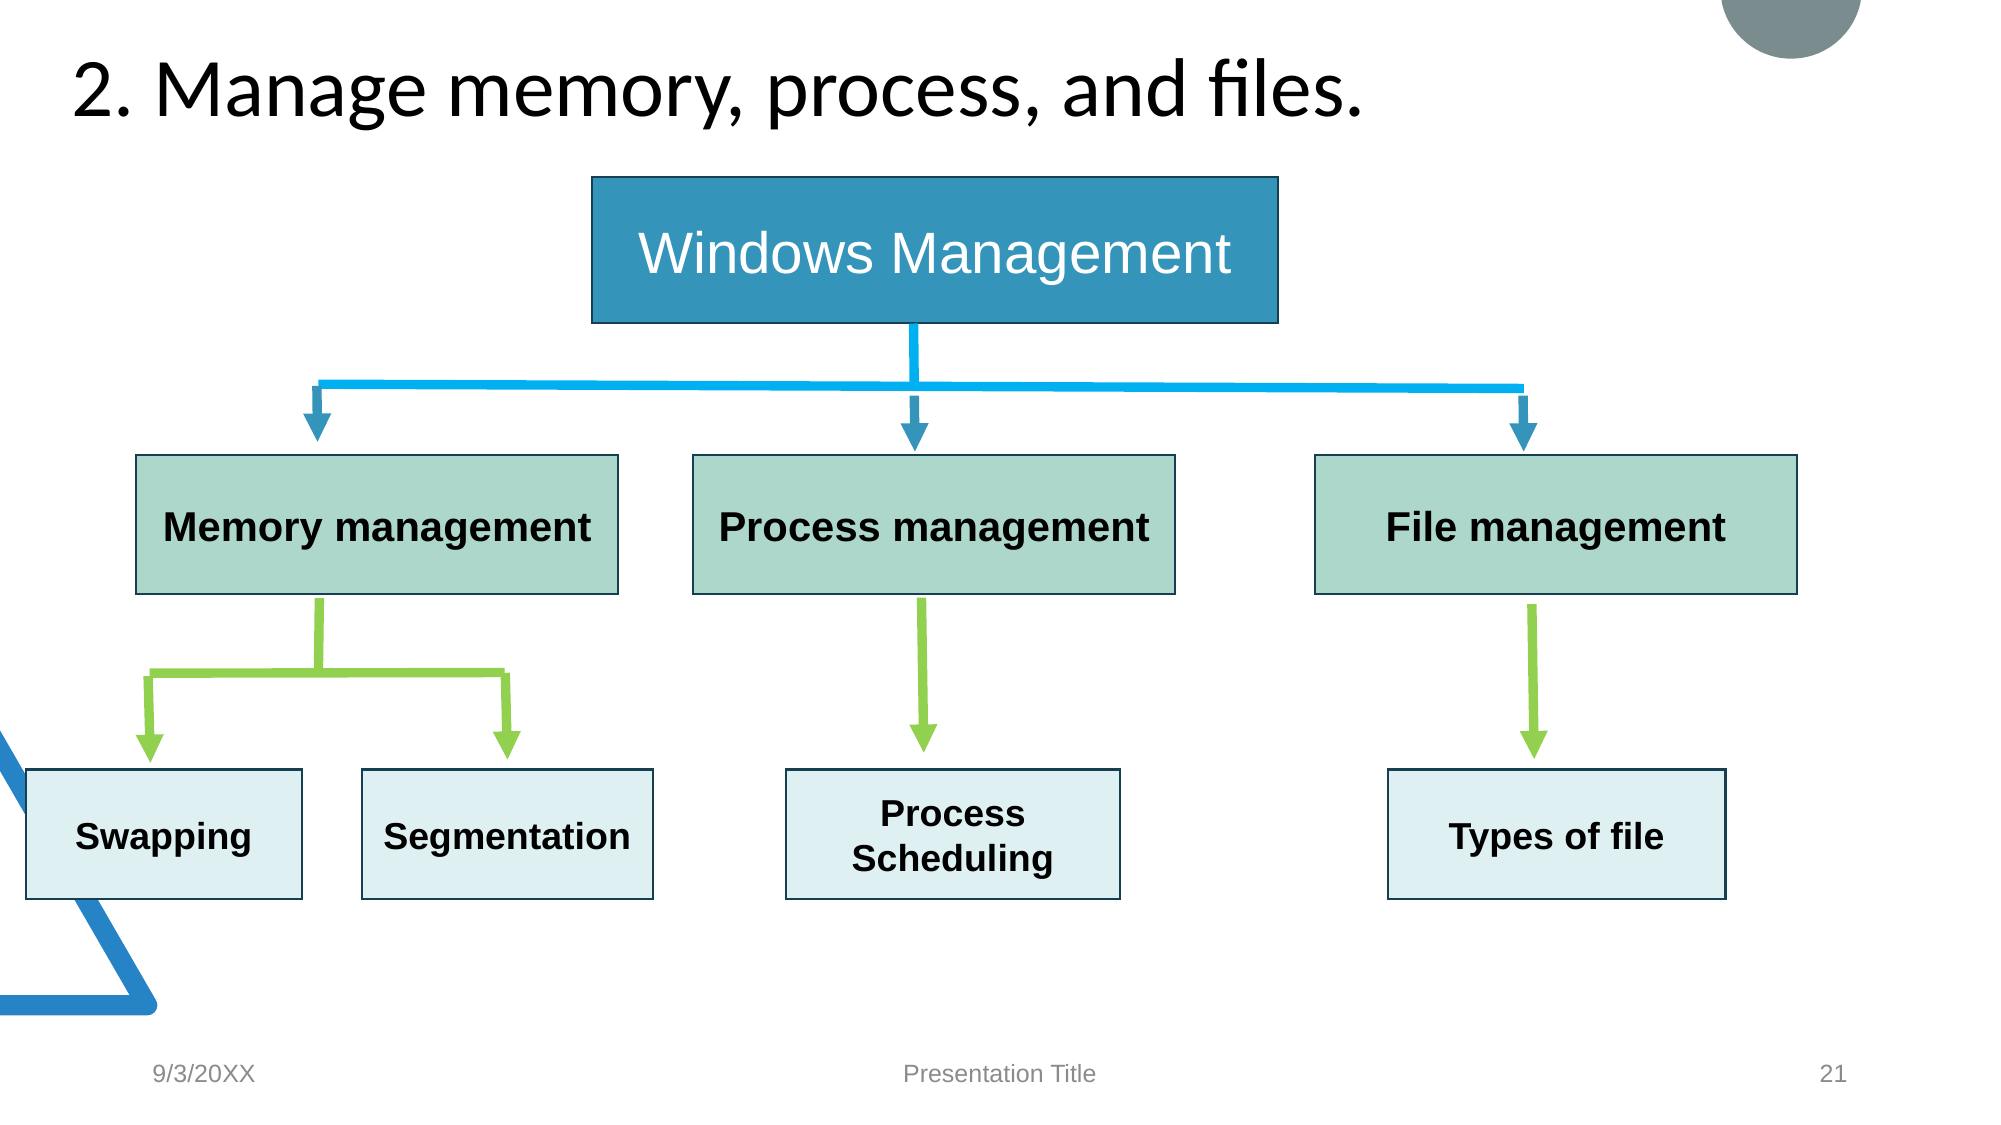

2. Manage memory, process, and files.

Windows Management
File management
Memory management
Process management
Types of file
Process Scheduling
Swapping
Segmentation
9/3/20XX
Presentation Title
21